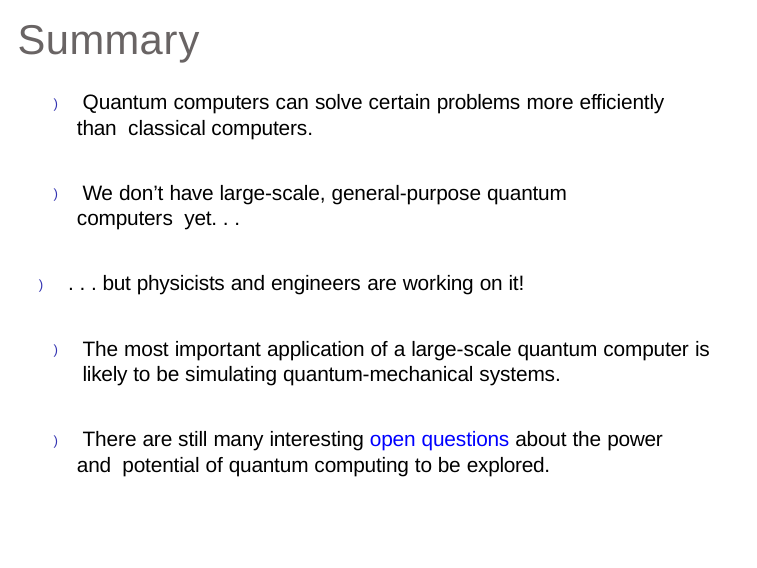

# Summary
) Quantum computers can solve certain problems more efficiently than  classical computers.

) We don’t have large-scale, general-purpose quantum computers  yet. . .

) . . . but physicists and engineers are working on it!

) The most important application of a large-scale quantum computer is  likely to be simulating quantum-mechanical systems.

) There are still many interesting open questions about the power and  potential of quantum computing to be explored.
Slide 26/29